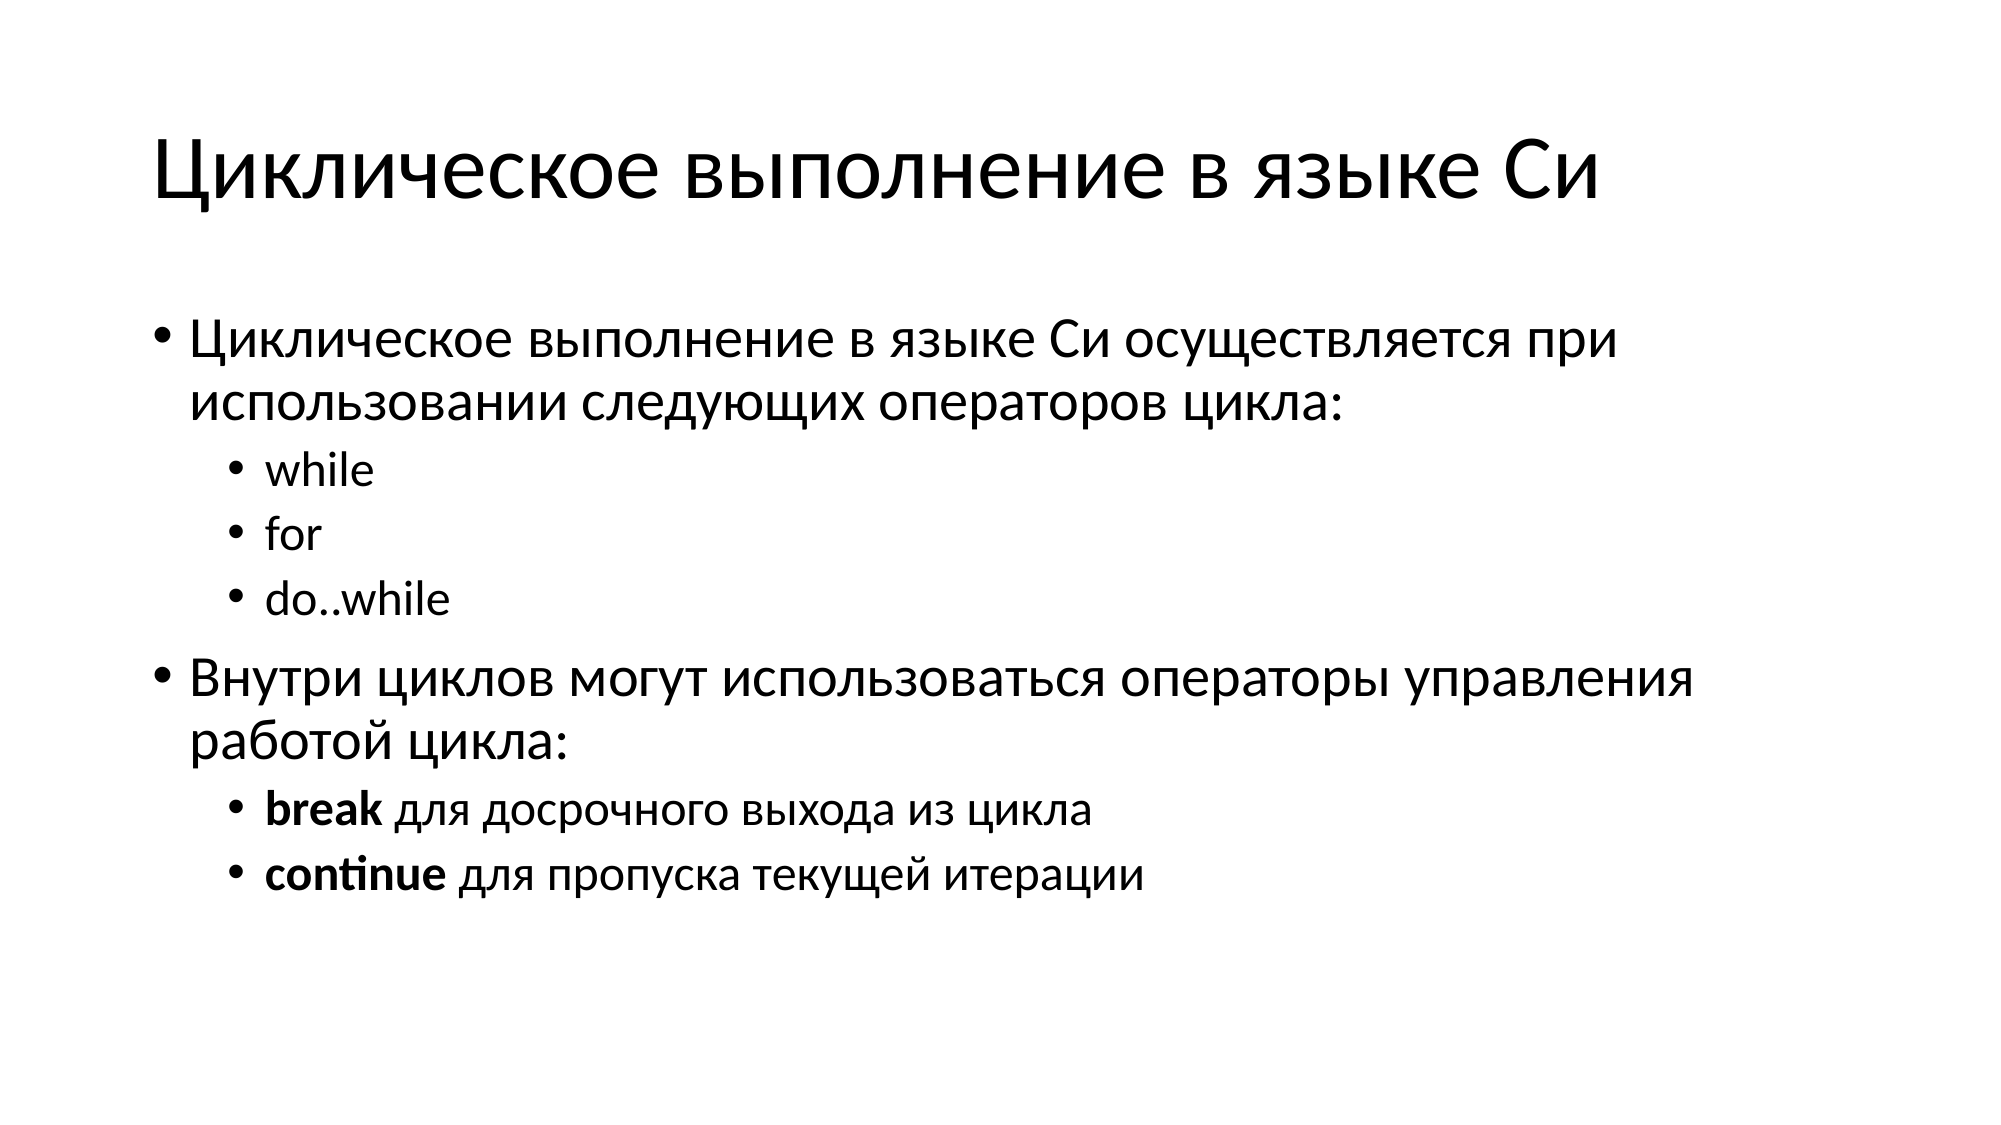

# Циклическое выполнение в языке Си
Циклическое выполнение в языке Си осуществляется при использовании следующих операторов цикла:
while
for
do..while
Внутри циклов могут использоваться операторы управления работой цикла:
break для досрочного выхода из цикла
continue для пропуска текущей итерации